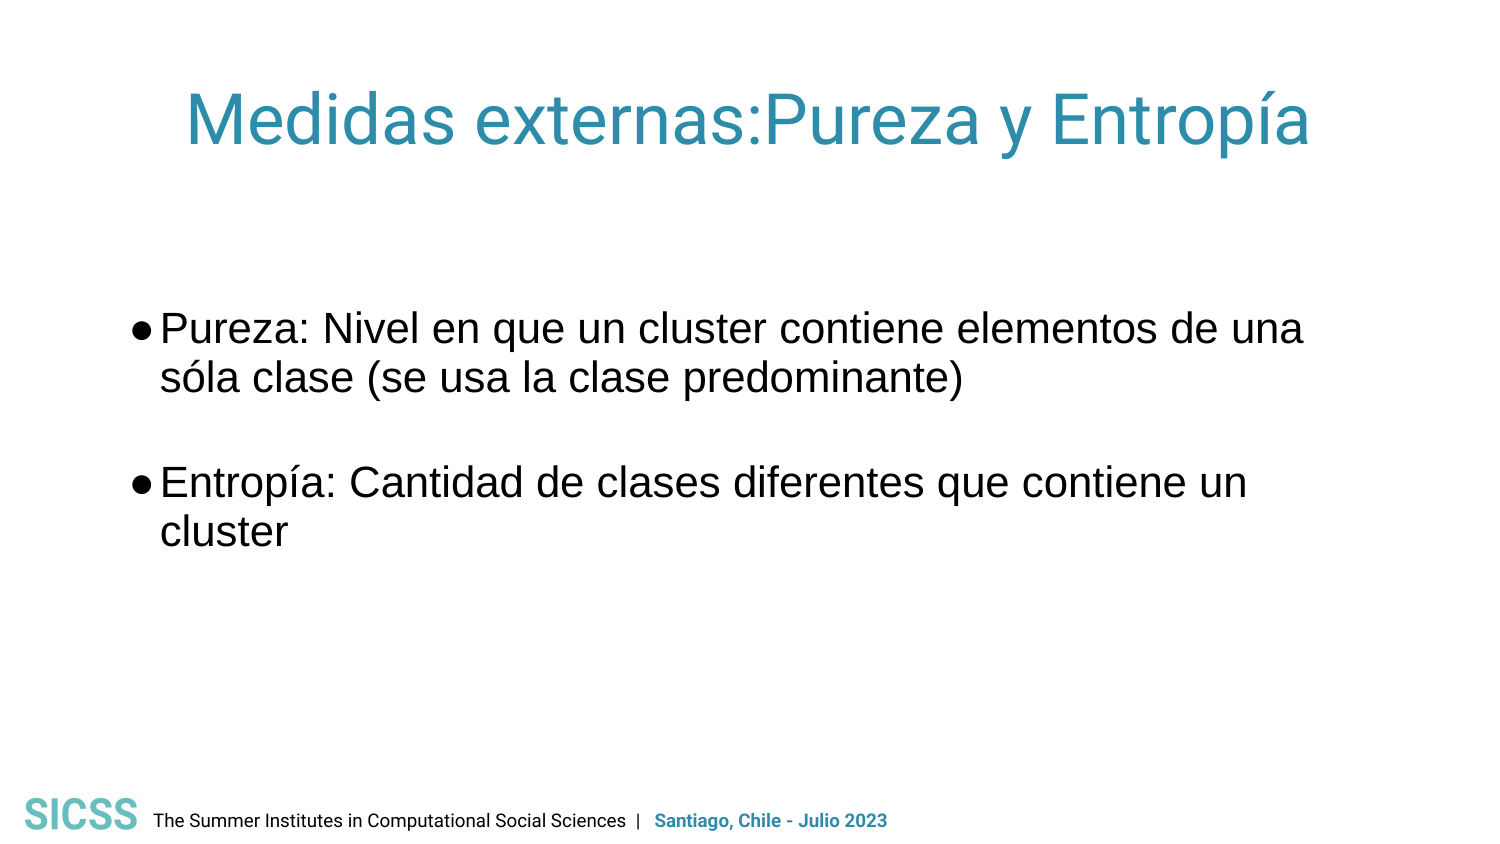

# Medidas externas:Pureza y Entropía
Pureza: Nivel en que un cluster contiene elementos de una sóla clase (se usa la clase predominante)
Entropía: Cantidad de clases diferentes que contiene un cluster